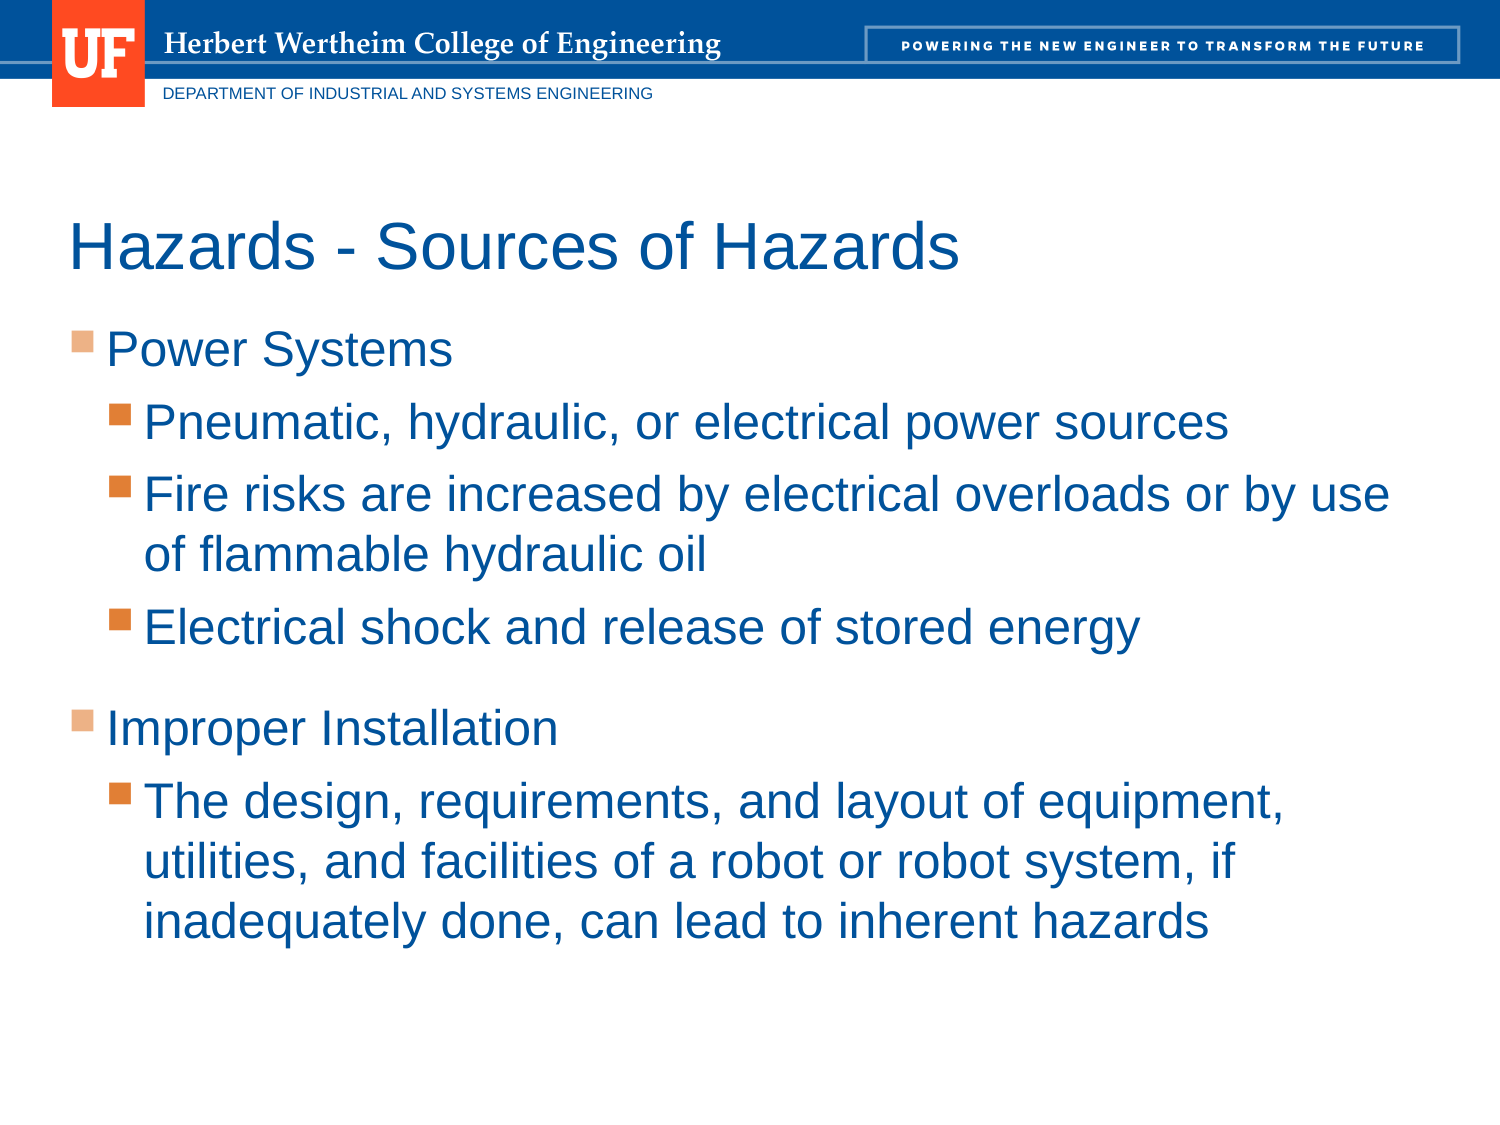

# Hazards - Sources of Hazards
Power Systems
Pneumatic, hydraulic, or electrical power sources
Fire risks are increased by electrical overloads or by use of flammable hydraulic oil
Electrical shock and release of stored energy
Improper Installation
The design, requirements, and layout of equipment, utilities, and facilities of a robot or robot system, if inadequately done, can lead to inherent hazards